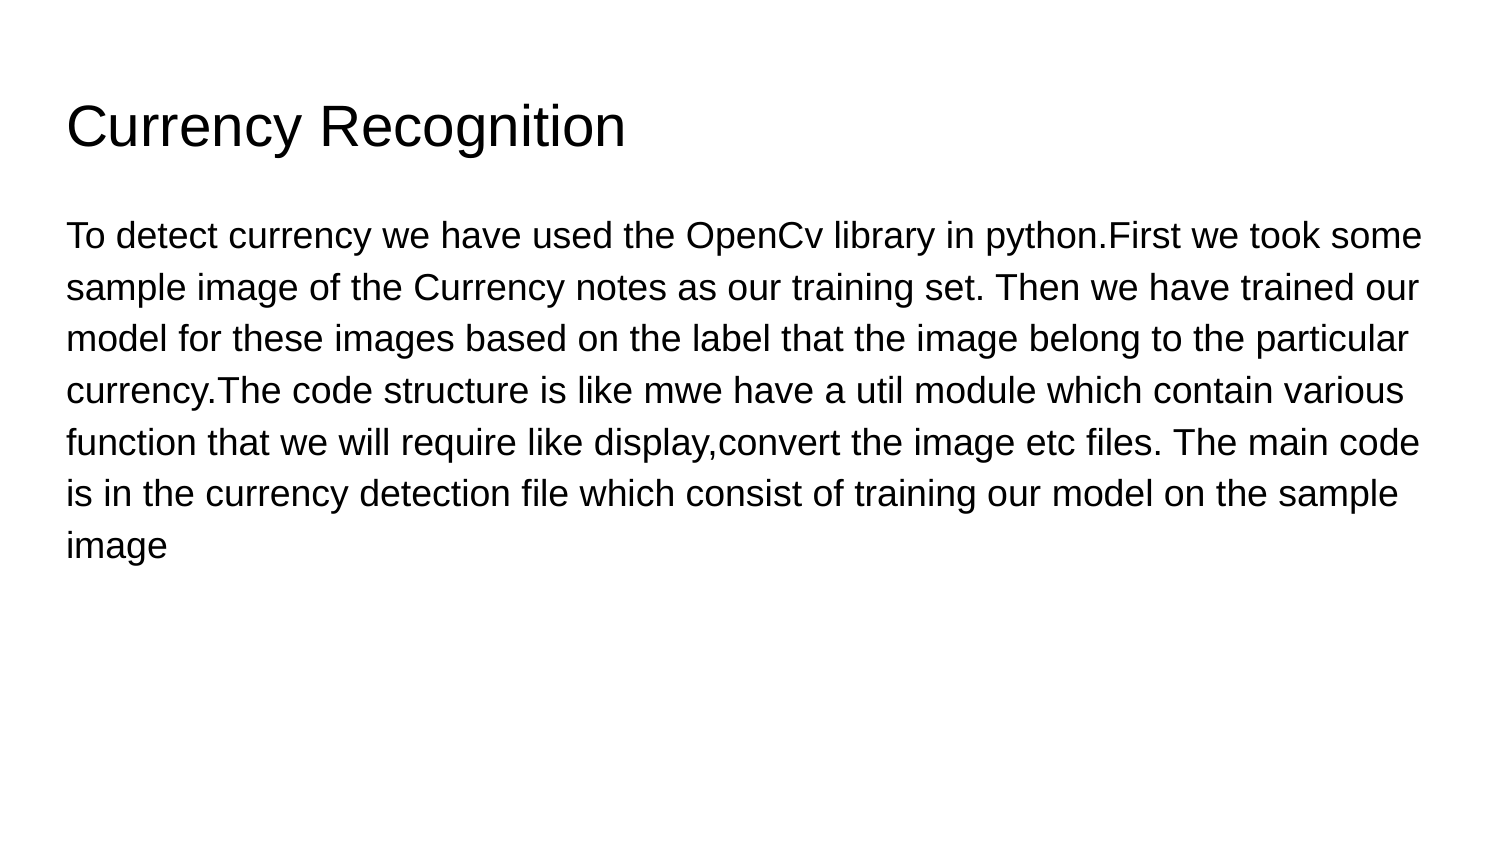

# Currency Recognition
To detect currency we have used the OpenCv library in python.First we took some sample image of the Currency notes as our training set. Then we have trained our model for these images based on the label that the image belong to the particular currency.The code structure is like mwe have a util module which contain various function that we will require like display,convert the image etc files. The main code is in the currency detection file which consist of training our model on the sample image